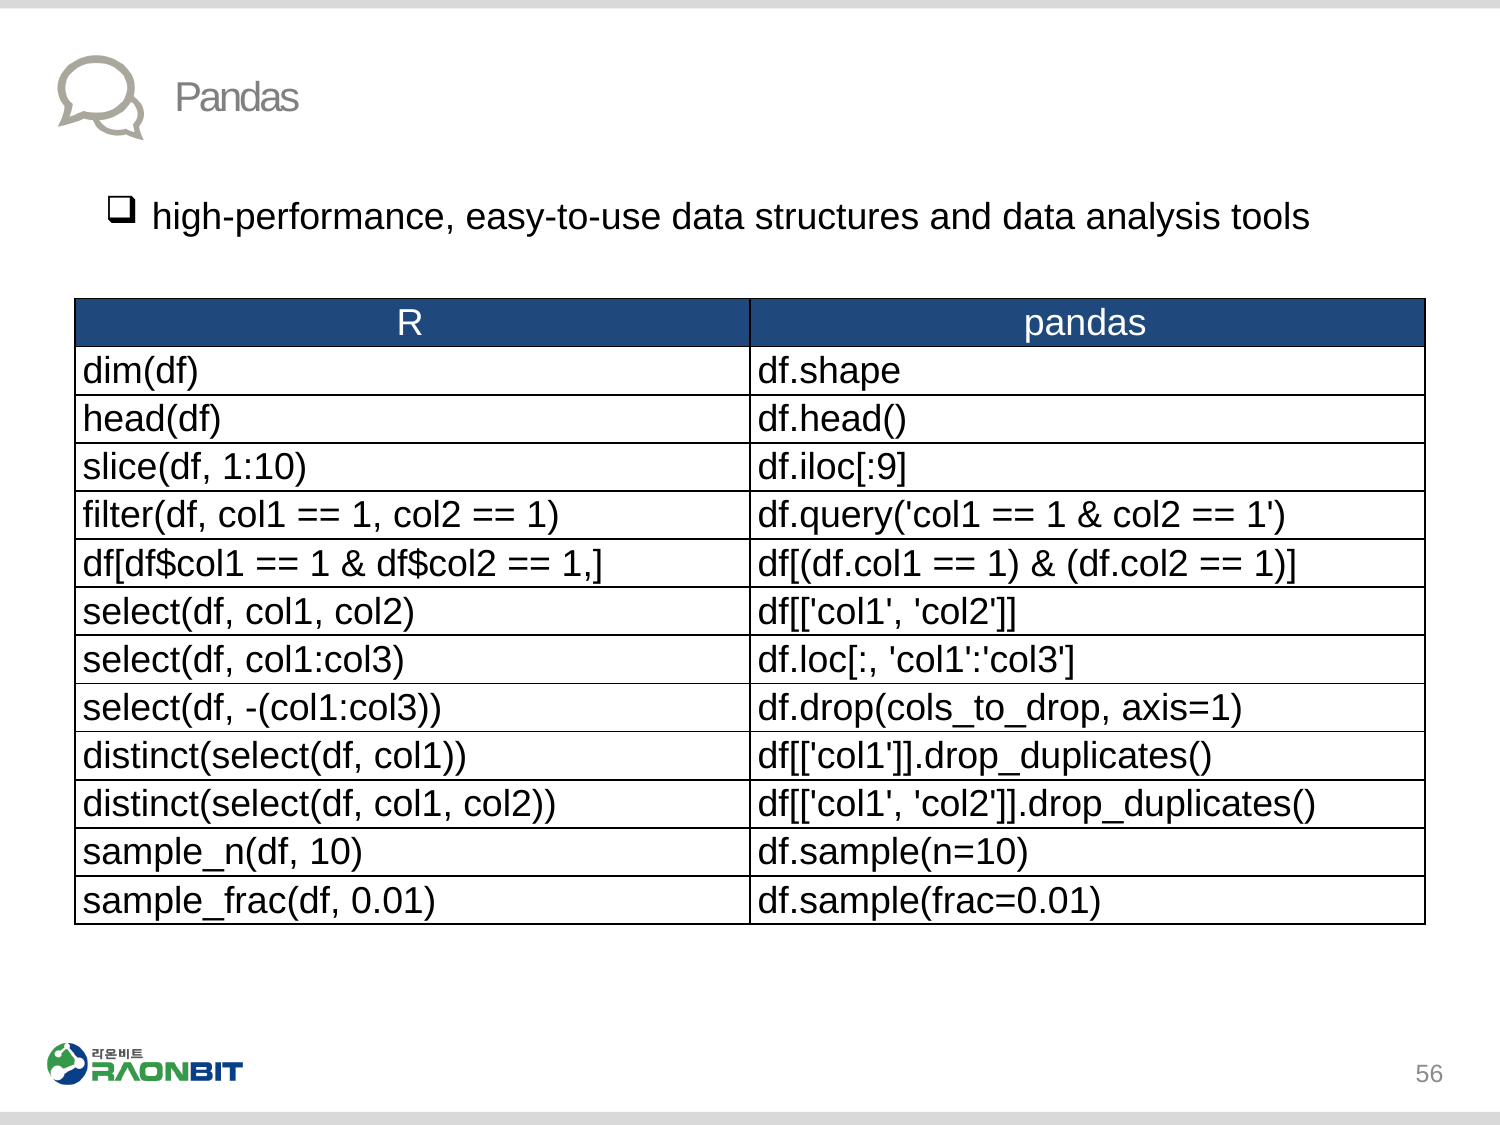

# Pandas
high-performance, easy-to-use data structures and data analysis tools
| R | pandas |
| --- | --- |
| dim(df) | df.shape |
| head(df) | df.head() |
| slice(df, 1:10) | df.iloc[:9] |
| filter(df, col1 == 1, col2 == 1) | df.query('col1 == 1 & col2 == 1') |
| df[df$col1 == 1 & df$col2 == 1,] | df[(df.col1 == 1) & (df.col2 == 1)] |
| select(df, col1, col2) | df[['col1', 'col2']] |
| select(df, col1:col3) | df.loc[:, 'col1':'col3'] |
| select(df, -(col1:col3)) | df.drop(cols\_to\_drop, axis=1) |
| distinct(select(df, col1)) | df[['col1']].drop\_duplicates() |
| distinct(select(df, col1, col2)) | df[['col1', 'col2']].drop\_duplicates() |
| sample\_n(df, 10) | df.sample(n=10) |
| sample\_frac(df, 0.01) | df.sample(frac=0.01) |
56